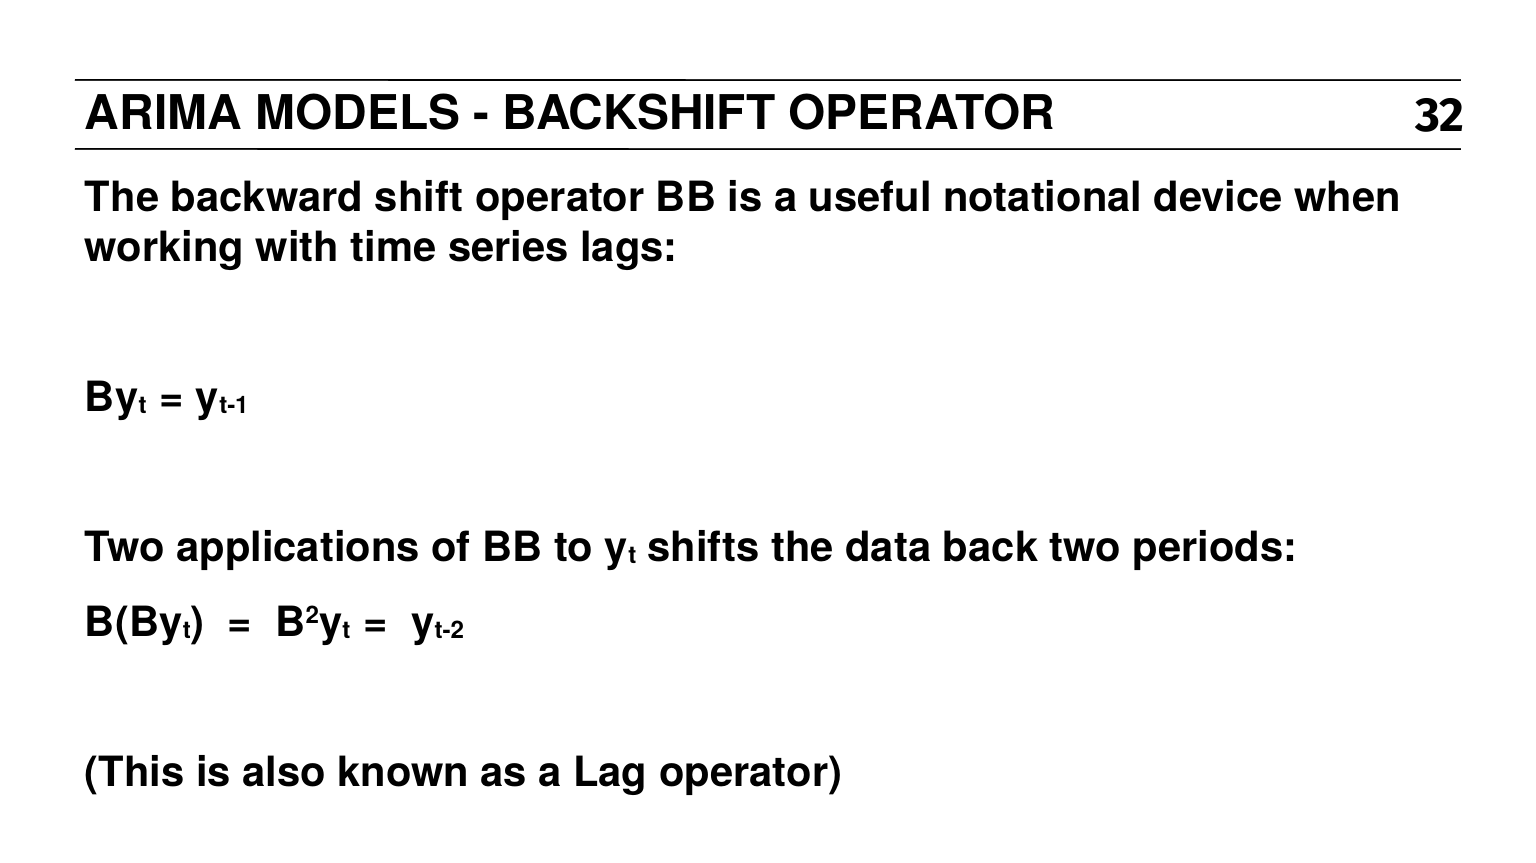

# ARIMA MODELS - BACKSHIFT OPERATOR
32

The backward shift operator BB is a useful notational device when working with time series lags:

Byt  = yt-1

Two applications of BB to yt shifts the data back two periods:
B(Byt)  =  B2yt  =  yt-2

(This is also known as a Lag operator)